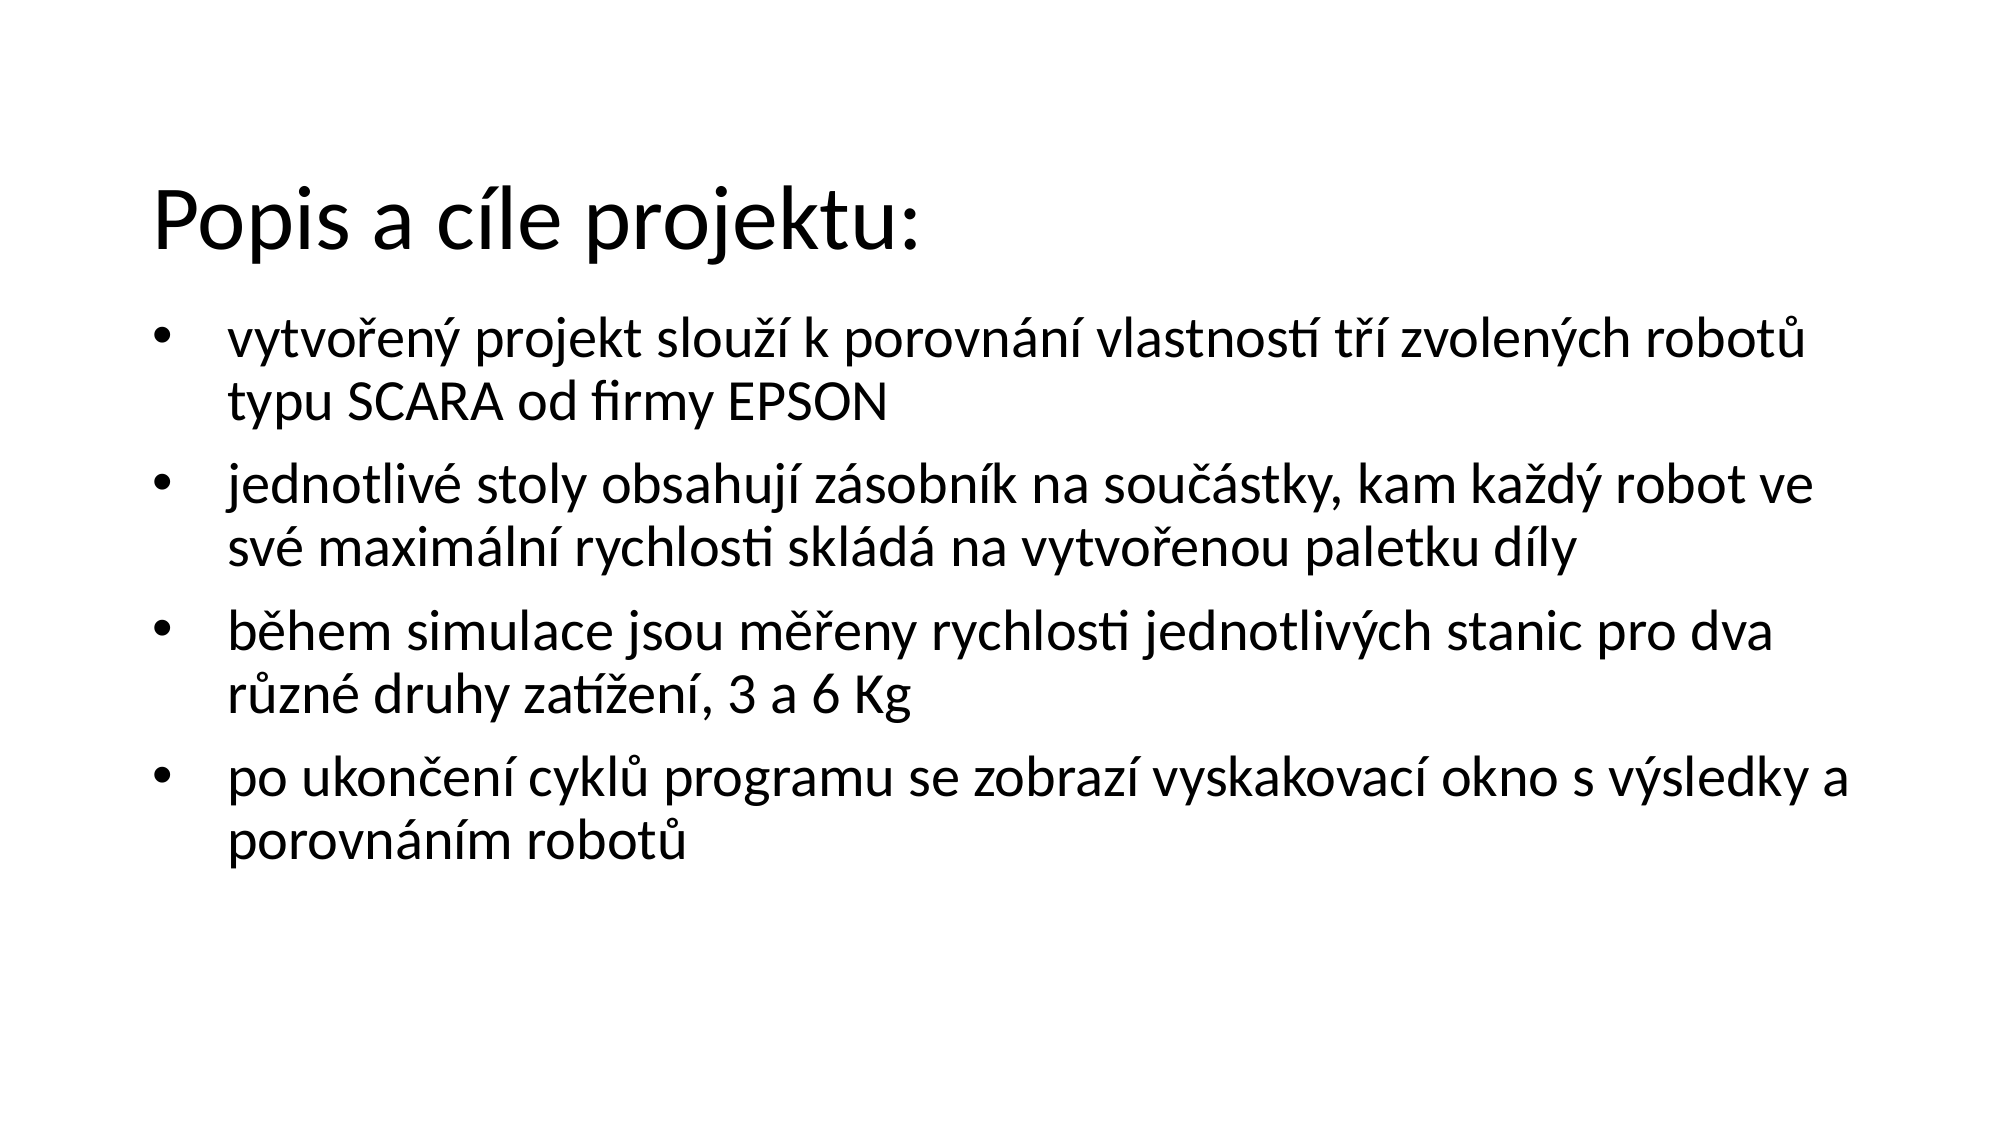

# Popis a cíle projektu:
vytvořený projekt slouží k porovnání vlastností tří zvolených robotů typu SCARA od firmy EPSON
jednotlivé stoly obsahují zásobník na součástky, kam každý robot ve své maximální rychlosti skládá na vytvořenou paletku díly
během simulace jsou měřeny rychlosti jednotlivých stanic pro dva různé druhy zatížení, 3 a 6 Kg
po ukončení cyklů programu se zobrazí vyskakovací okno s výsledky a porovnáním robotů